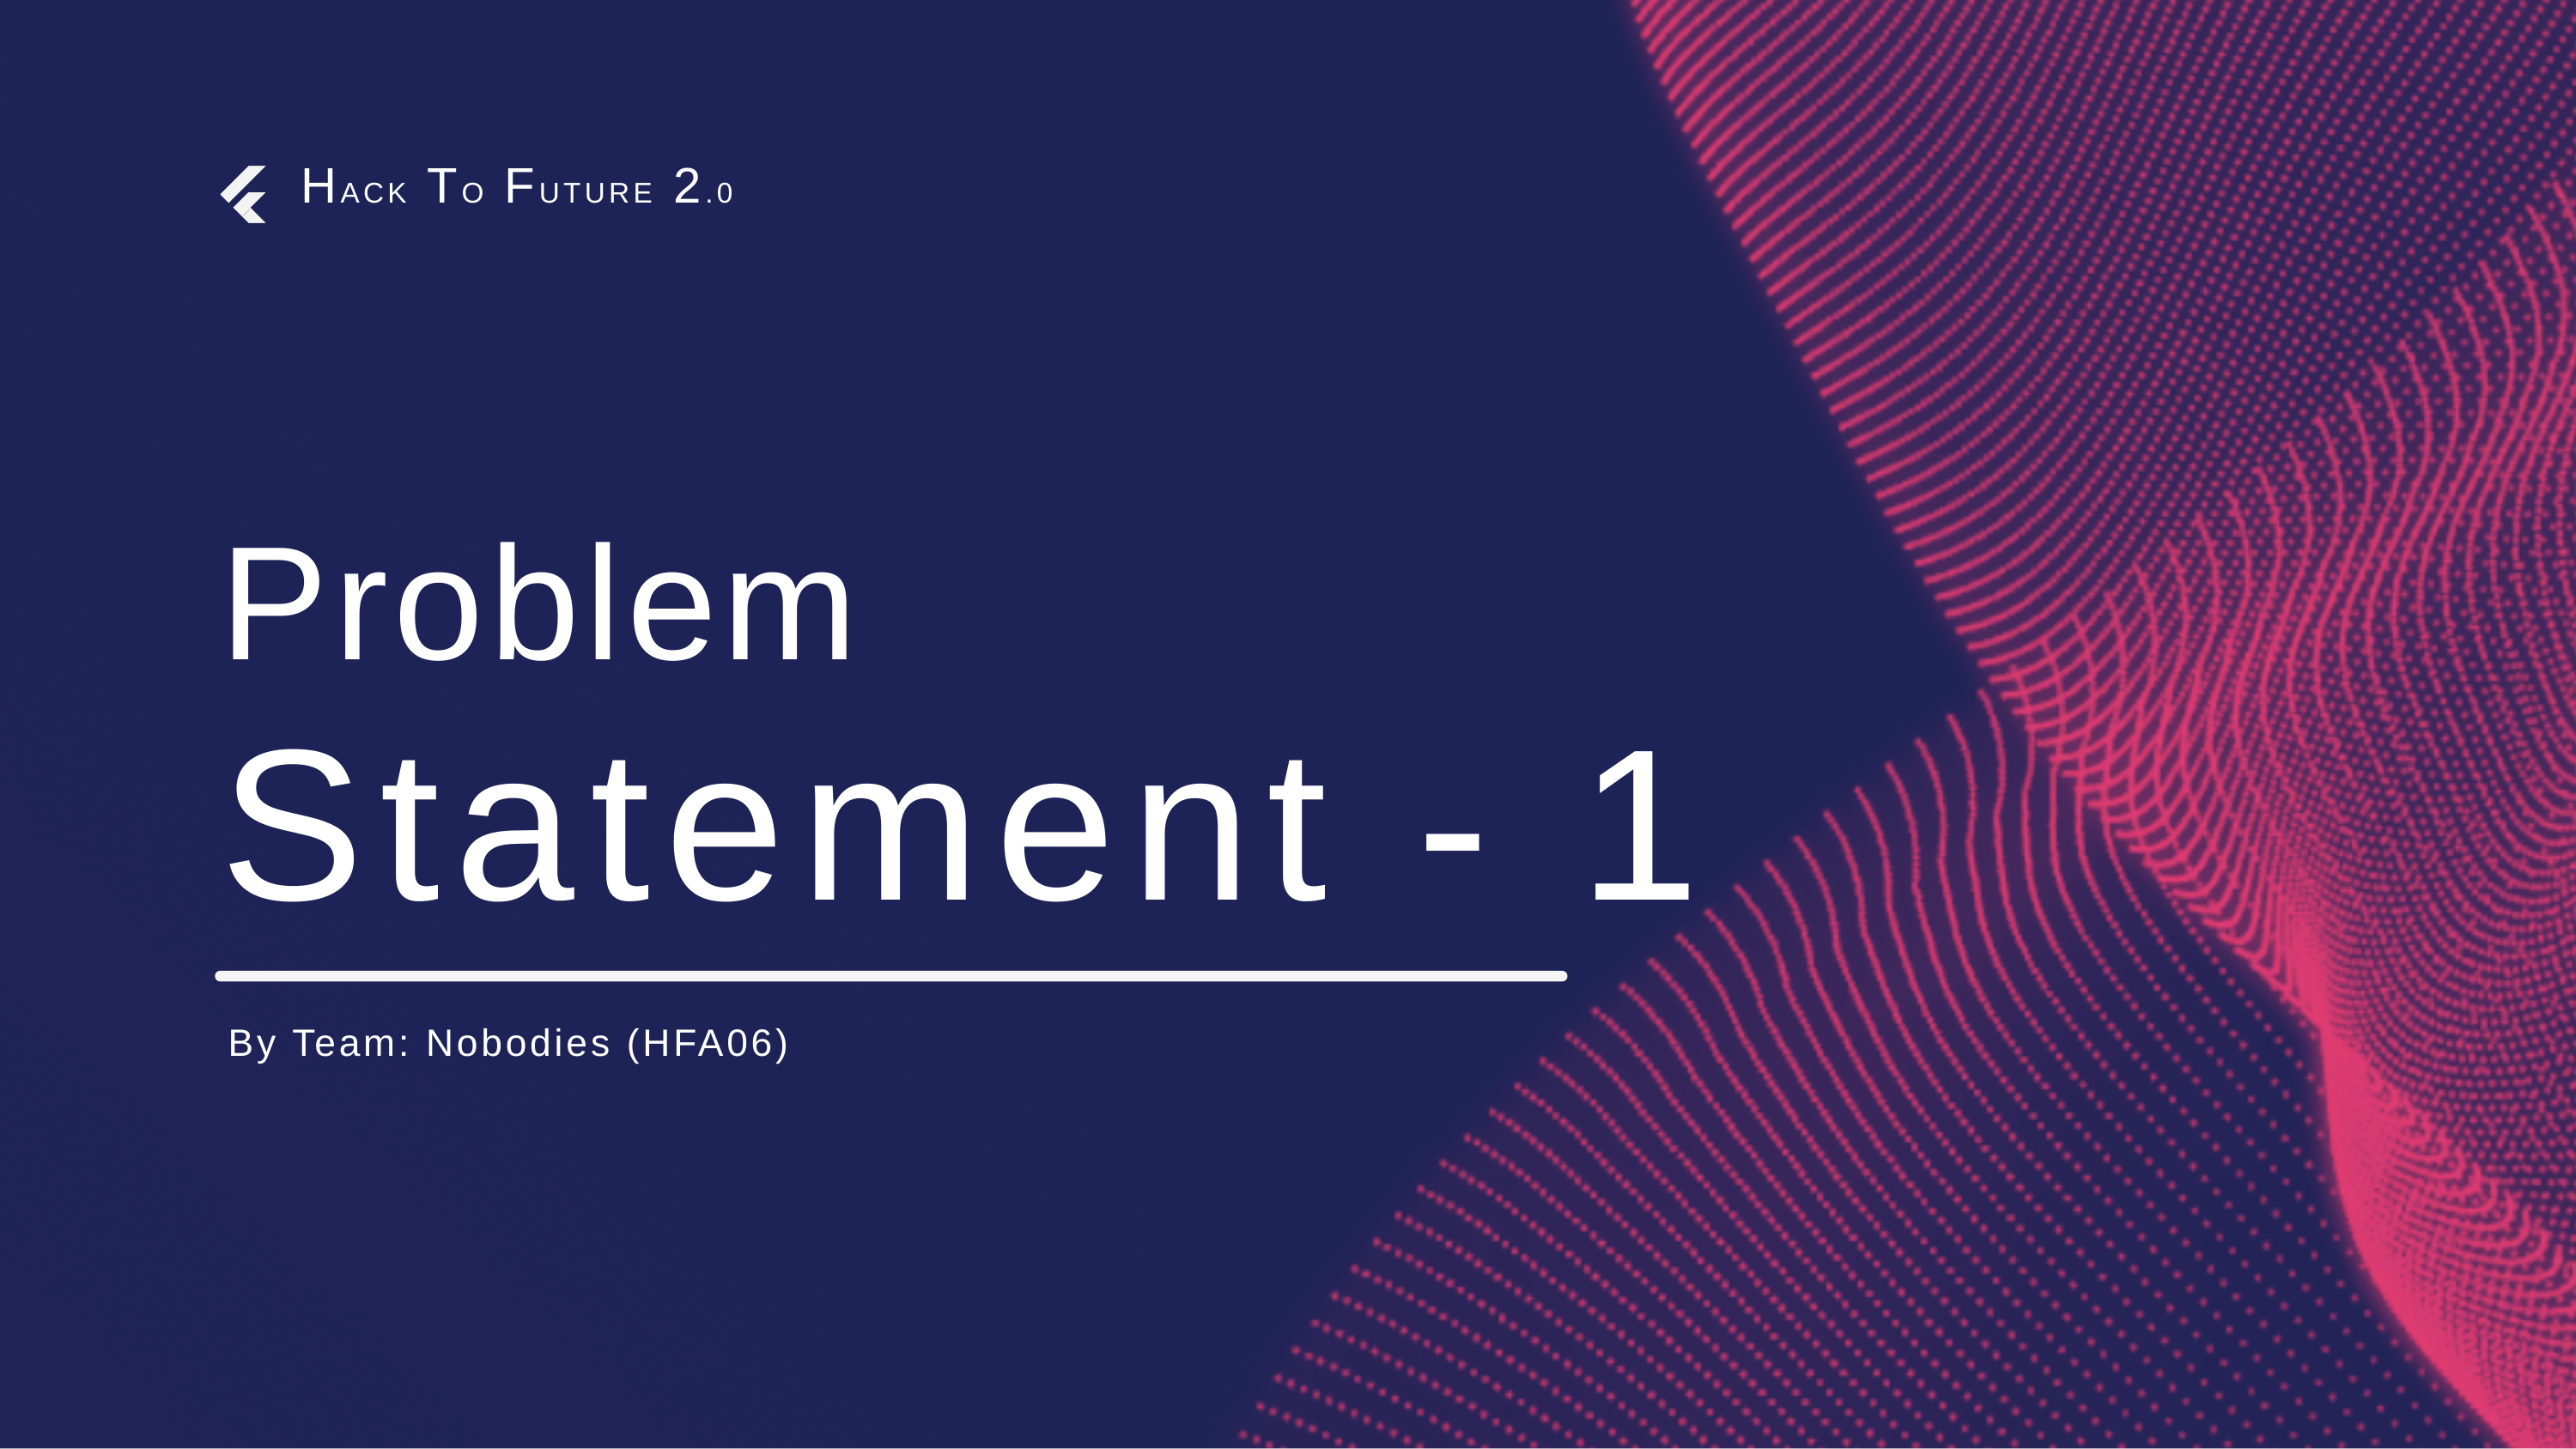

HACK TO FUTURE 2.0

Problem
Statement - 1

By Team: Nobodies (HFA06)